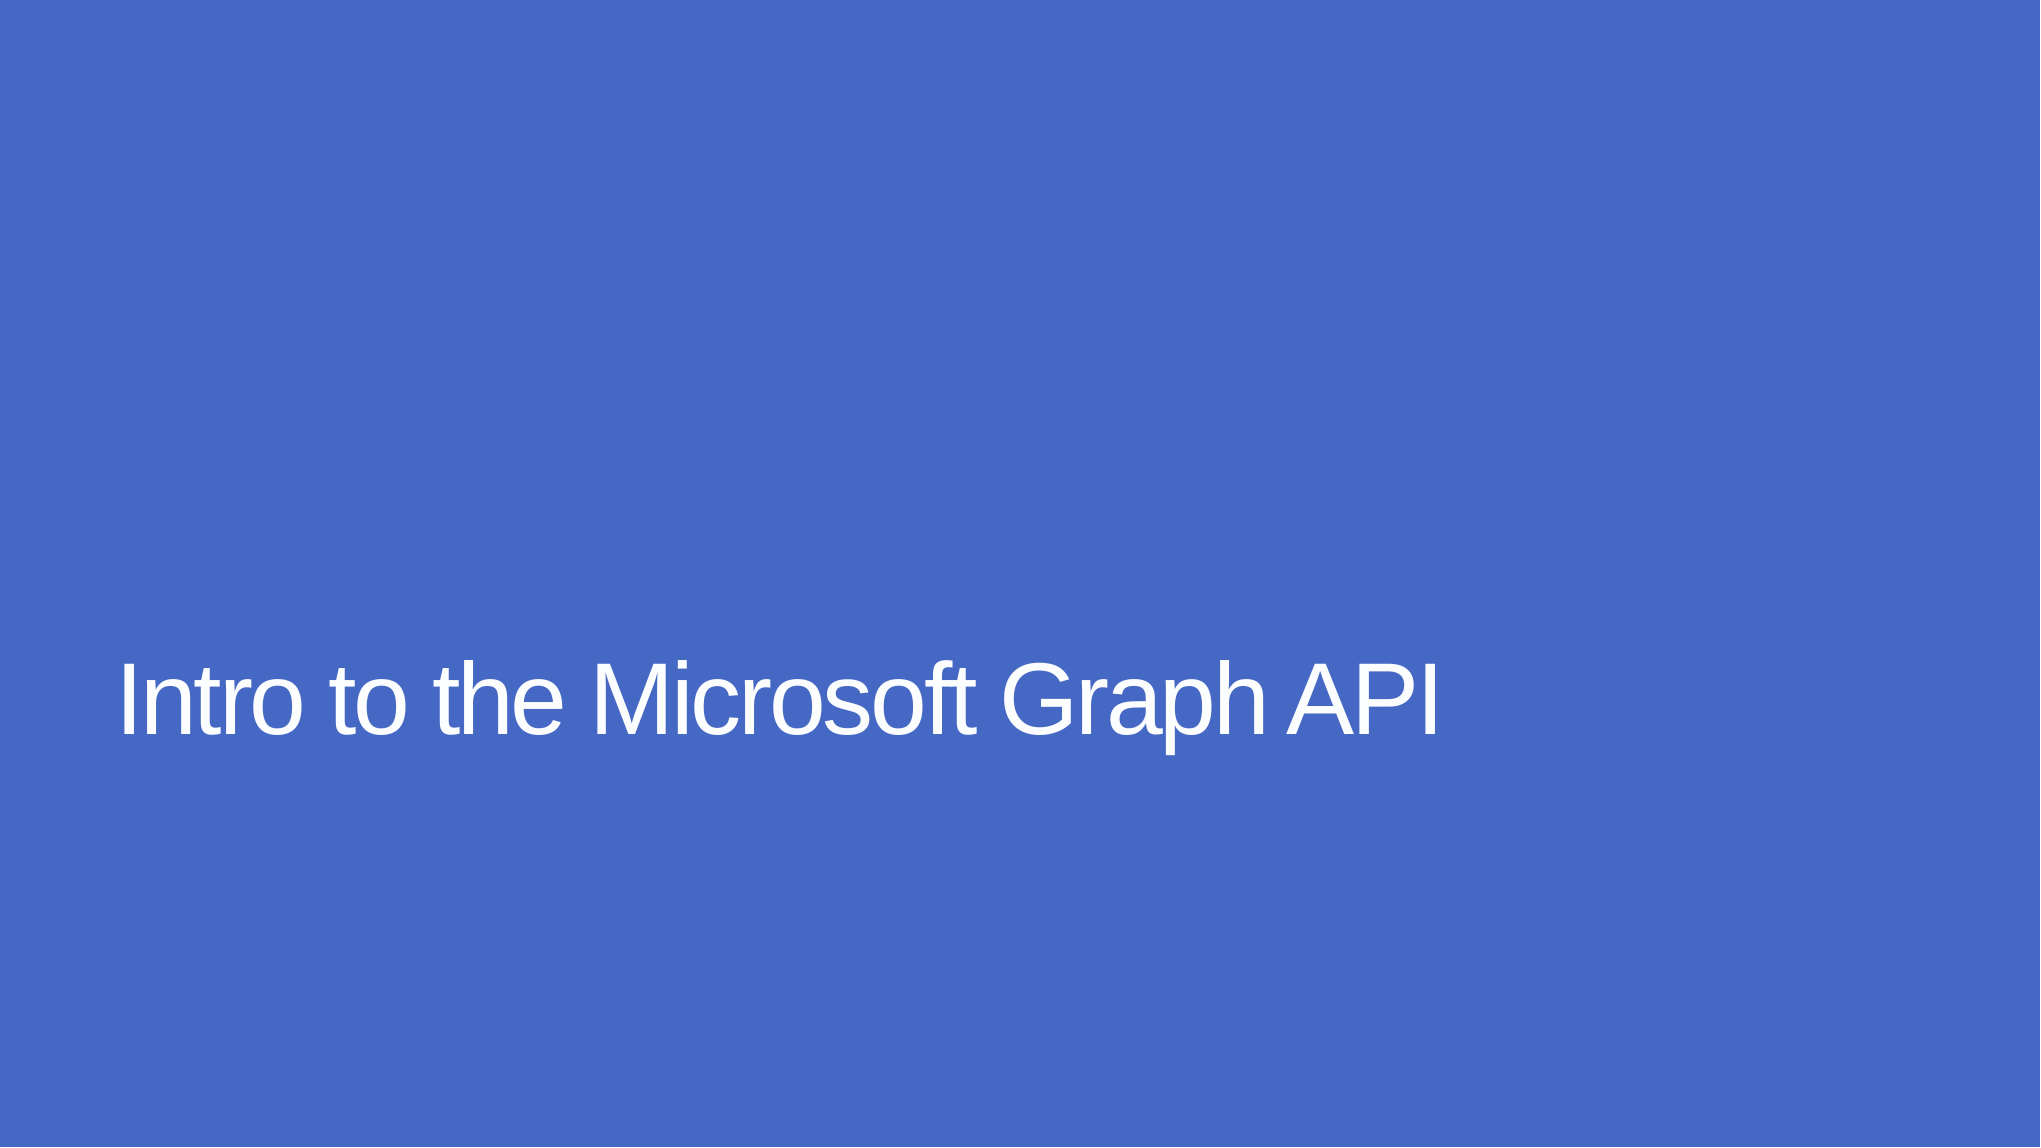

# Intro to the Microsoft Graph API